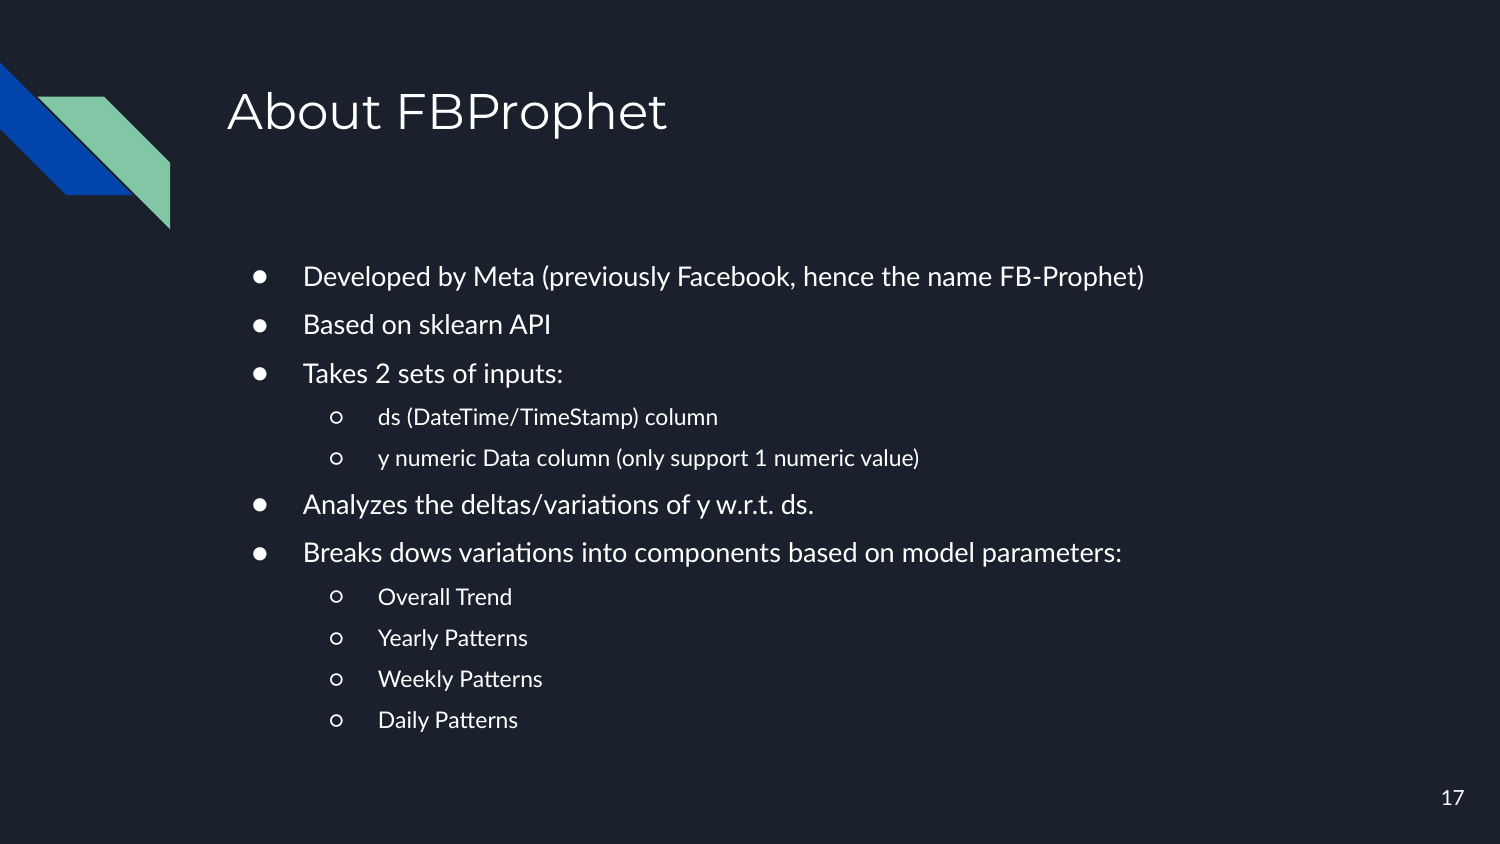

# About FBProphet
Developed by Meta (previously Facebook, hence the name FB-Prophet)
Based on sklearn API
Takes 2 sets of inputs:
ds (DateTime/TimeStamp) column
y numeric Data column (only support 1 numeric value)
Analyzes the deltas/variations of y w.r.t. ds.
Breaks dows variations into components based on model parameters:
Overall Trend
Yearly Patterns
Weekly Patterns
Daily Patterns
17